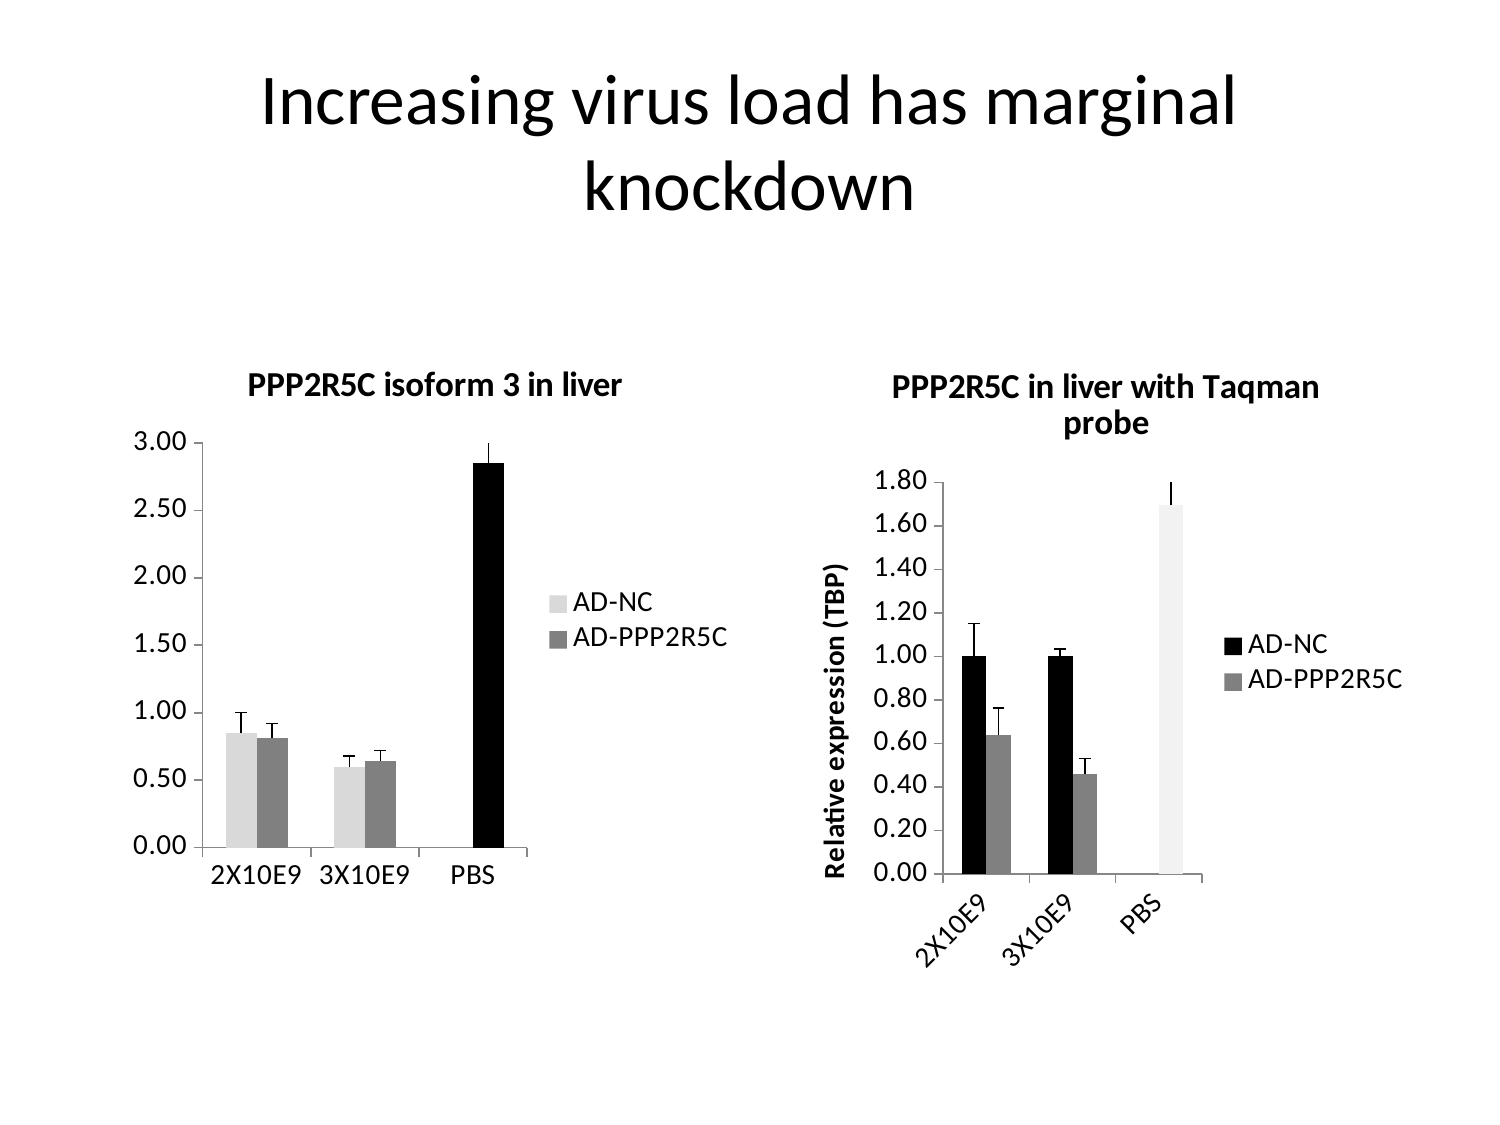

# Increasing virus load has marginal knockdown

[unsupported chart]

### Chart: PPP2R5C in liver with Taqman probe

| Category |  |  |
|---|---|---|
| 2X10E9 | 1.0 | 0.638555165844552 |
| 3X10E9 | 1.003586602385371 | 0.459409523909773 |
| PBS | None | 1.695937764156677 |